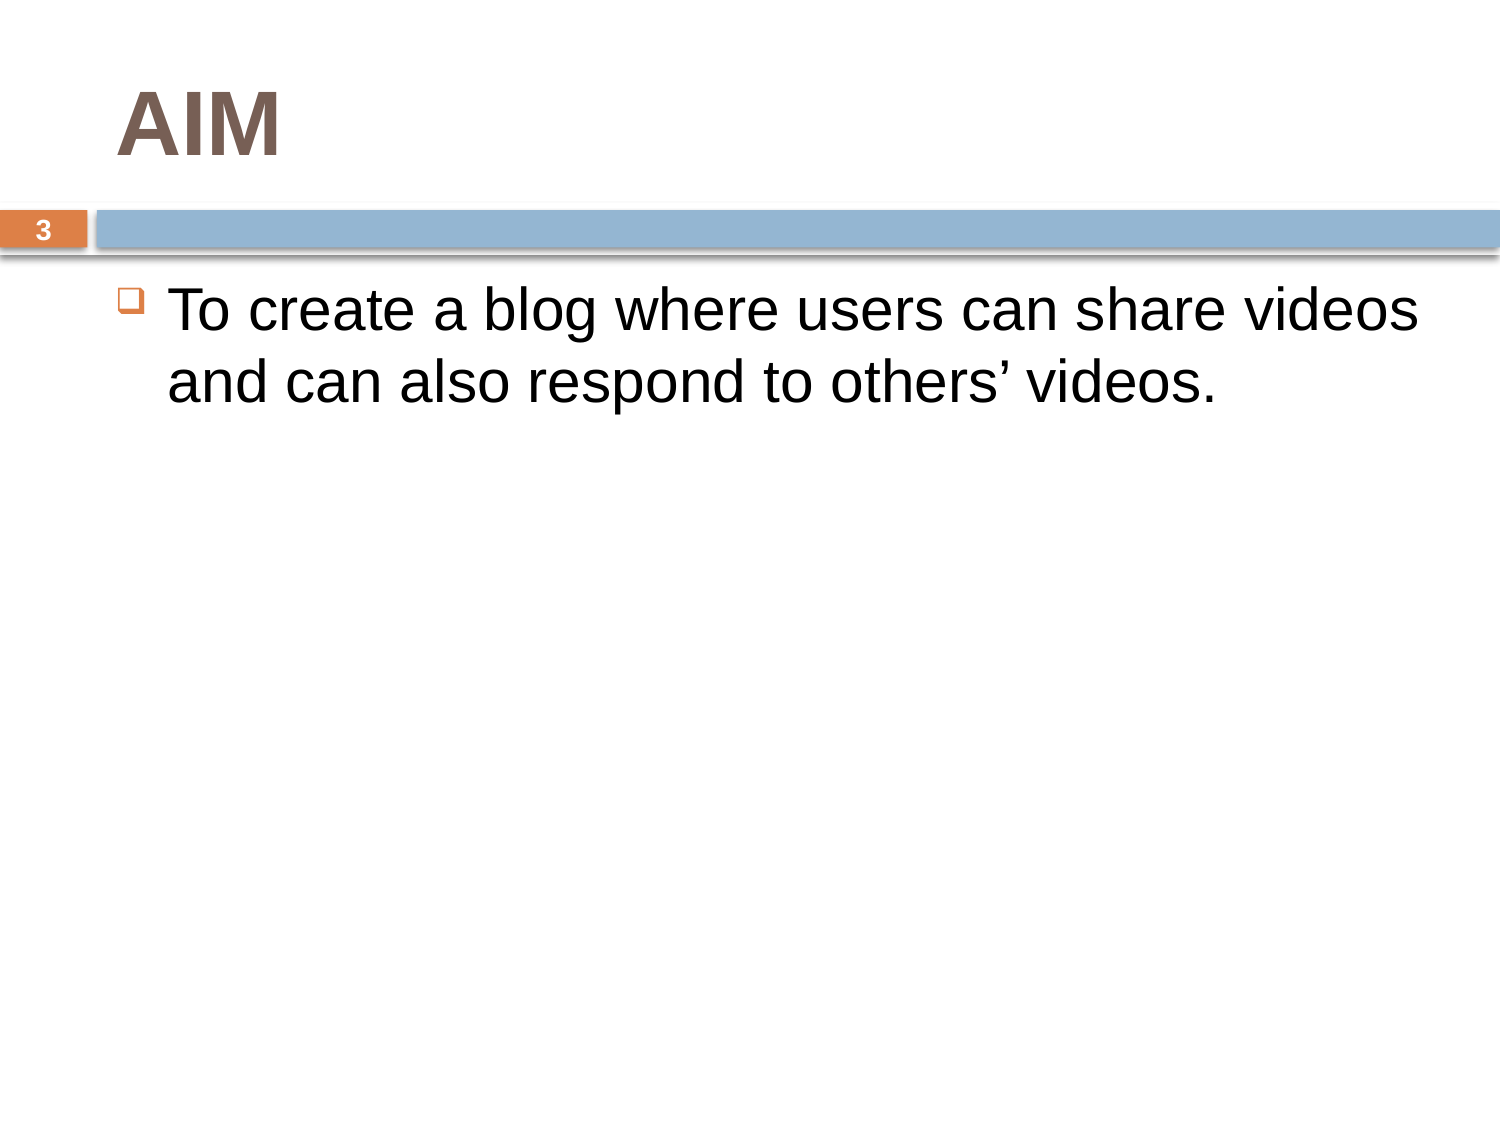

# AIM
3
To create a blog where users can share videos and can also respond to others’ videos.